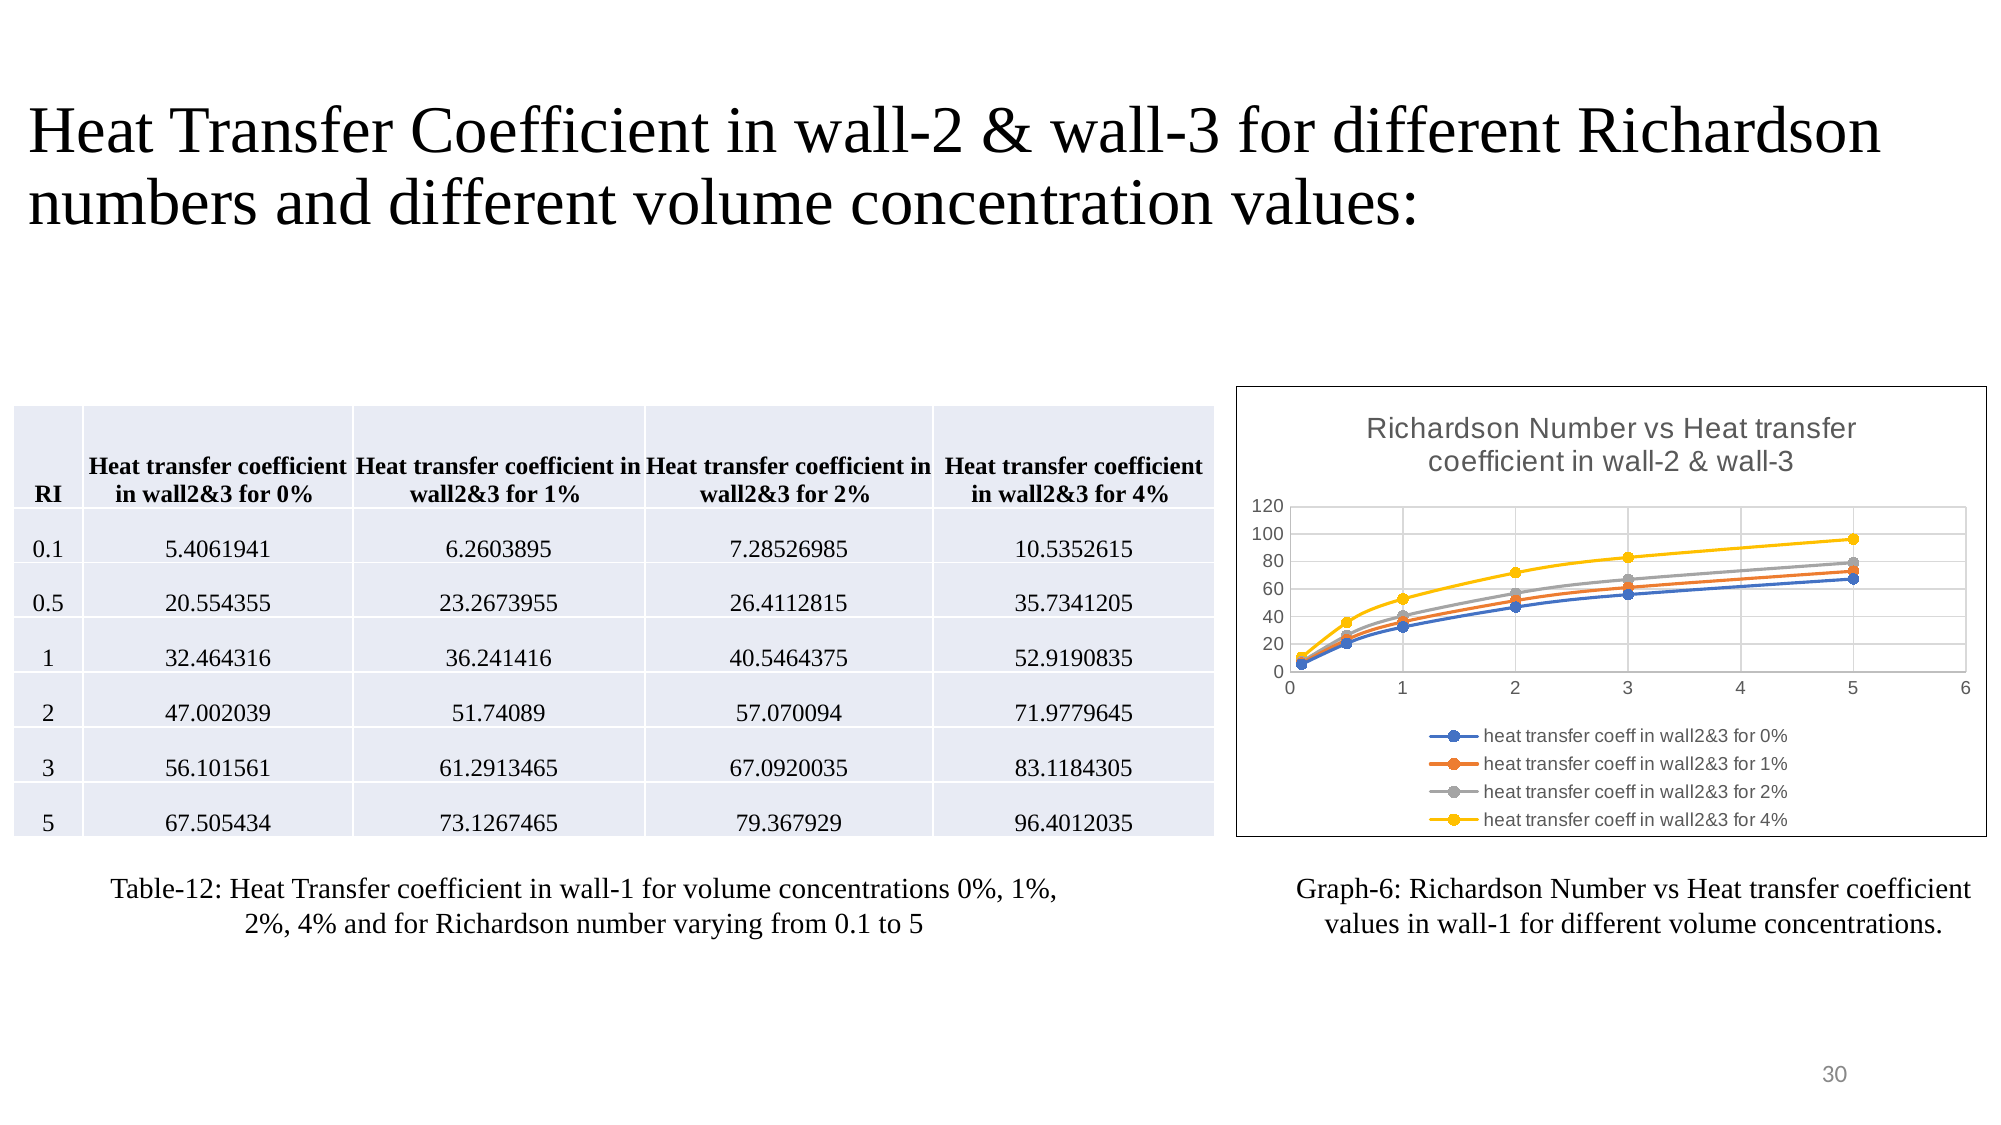

# Heat Transfer Coefficient in wall-2 & wall-3 for different Richardson numbers and different volume concentration values:

### Chart: Richardson Number vs Heat transfer coefficient in wall-2 & wall-3

| Category | heat transfer coeff in wall2&3 for 0%  | heat transfer coeff in wall2&3 for 1%  | heat transfer coeff in wall2&3 for 2%  | heat transfer coeff in wall2&3 for 4%  |
|---|---|---|---|---|
| RI | Heat transfer coefficient in wall2&3 for 0% | Heat transfer coefficient in wall2&3 for 1% | Heat transfer coefficient in wall2&3 for 2% | Heat transfer coefficient in wall2&3 for 4% |
| --- | --- | --- | --- | --- |
| 0.1 | 5.4061941 | 6.2603895 | 7.28526985 | 10.5352615 |
| 0.5 | 20.554355 | 23.2673955 | 26.4112815 | 35.7341205 |
| 1 | 32.464316 | 36.241416 | 40.5464375 | 52.9190835 |
| 2 | 47.002039 | 51.74089 | 57.070094 | 71.9779645 |
| 3 | 56.101561 | 61.2913465 | 67.0920035 | 83.1184305 |
| 5 | 67.505434 | 73.1267465 | 79.367929 | 96.4012035 |
Table-12: Heat Transfer coefficient in wall-1 for volume concentrations 0%, 1%, 2%, 4% and for Richardson number varying from 0.1 to 5
Graph-6: Richardson Number vs Heat transfer coefficient values in wall-1 for different volume concentrations.
30